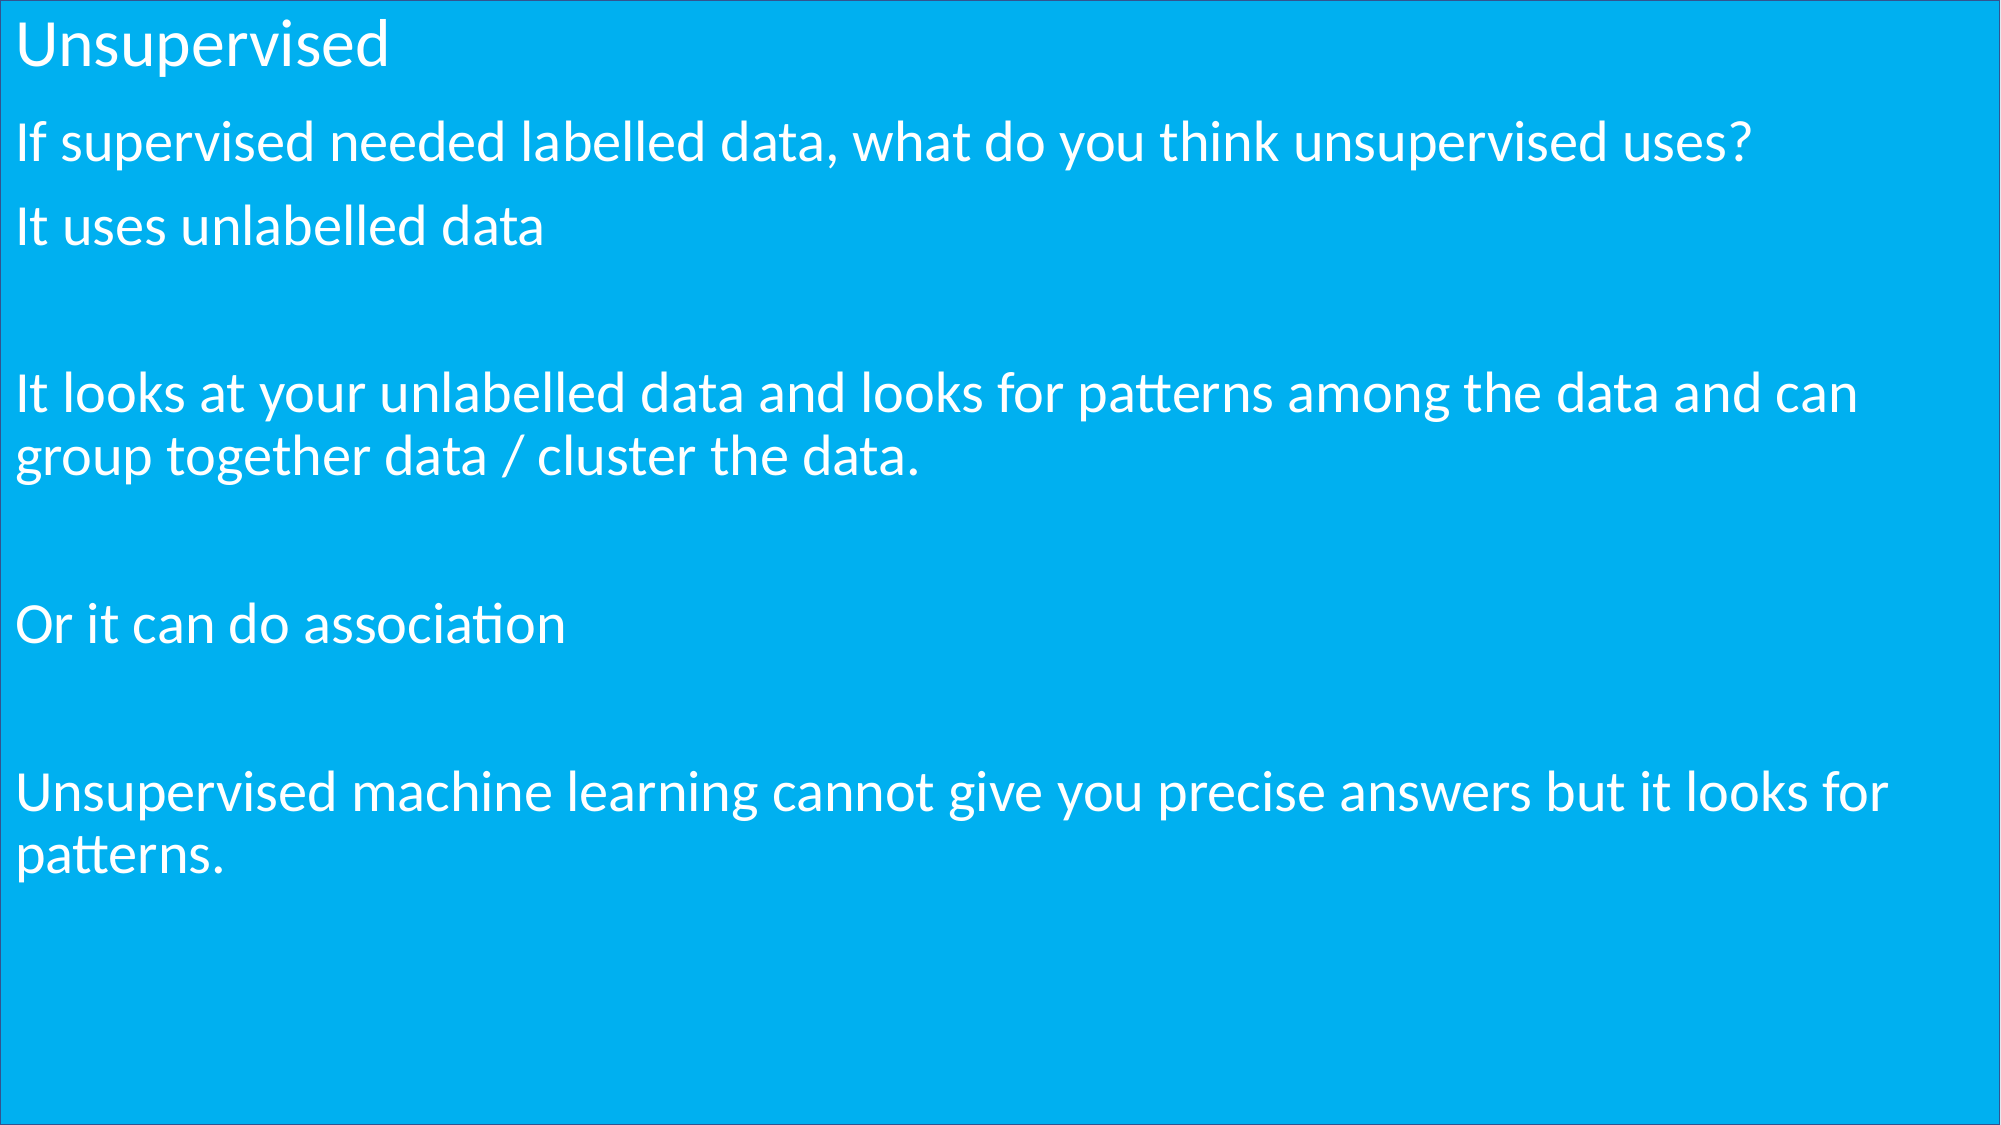

# Unsupervised
If supervised needed labelled data, what do you think unsupervised uses?
It uses unlabelled data

It looks at your unlabelled data and looks for patterns among the data and can group together data / cluster the data.

Or it can do association

Unsupervised machine learning cannot give you precise answers but it looks for patterns.